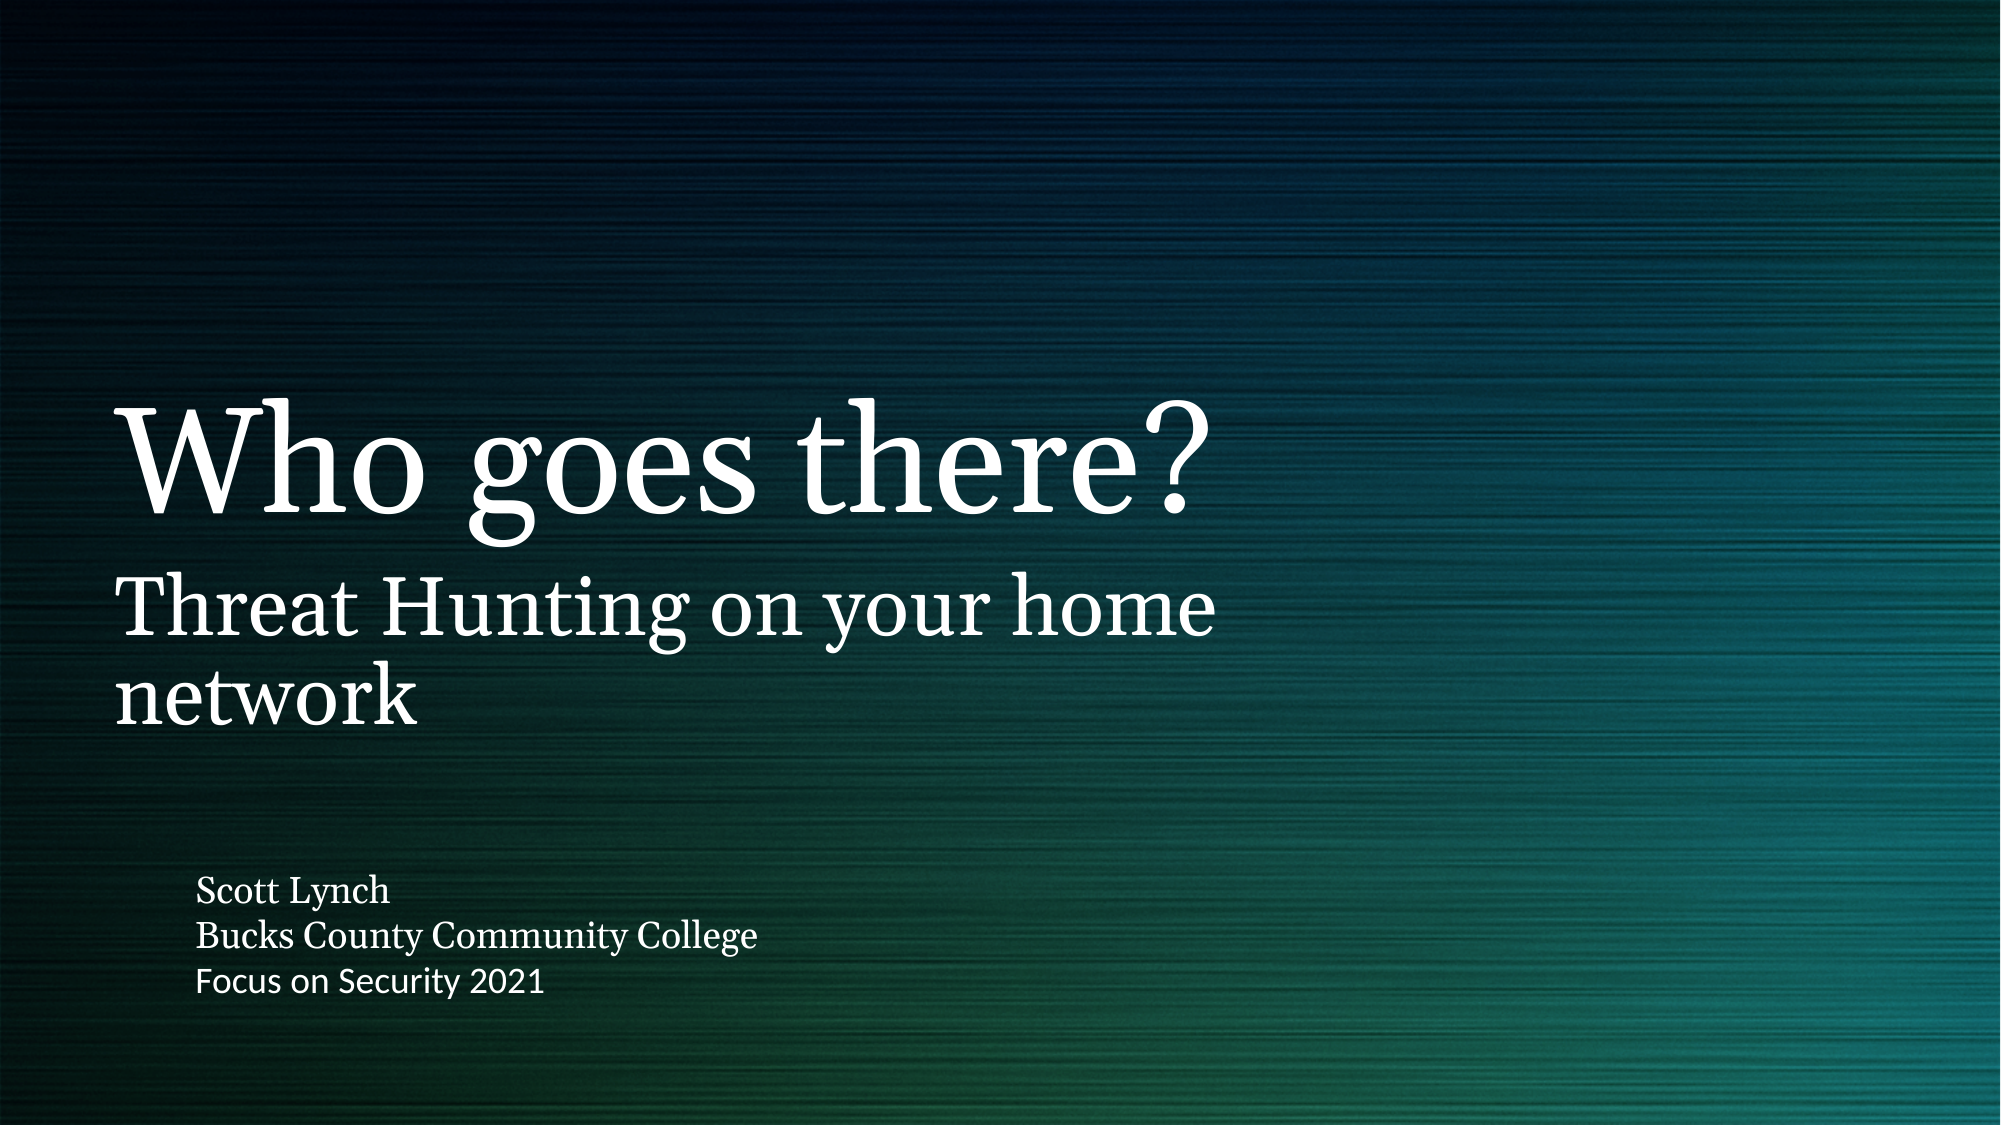

# Who goes there?
Threat Hunting on your home network
Scott Lynch
Bucks County Community College
Focus on Security 2021